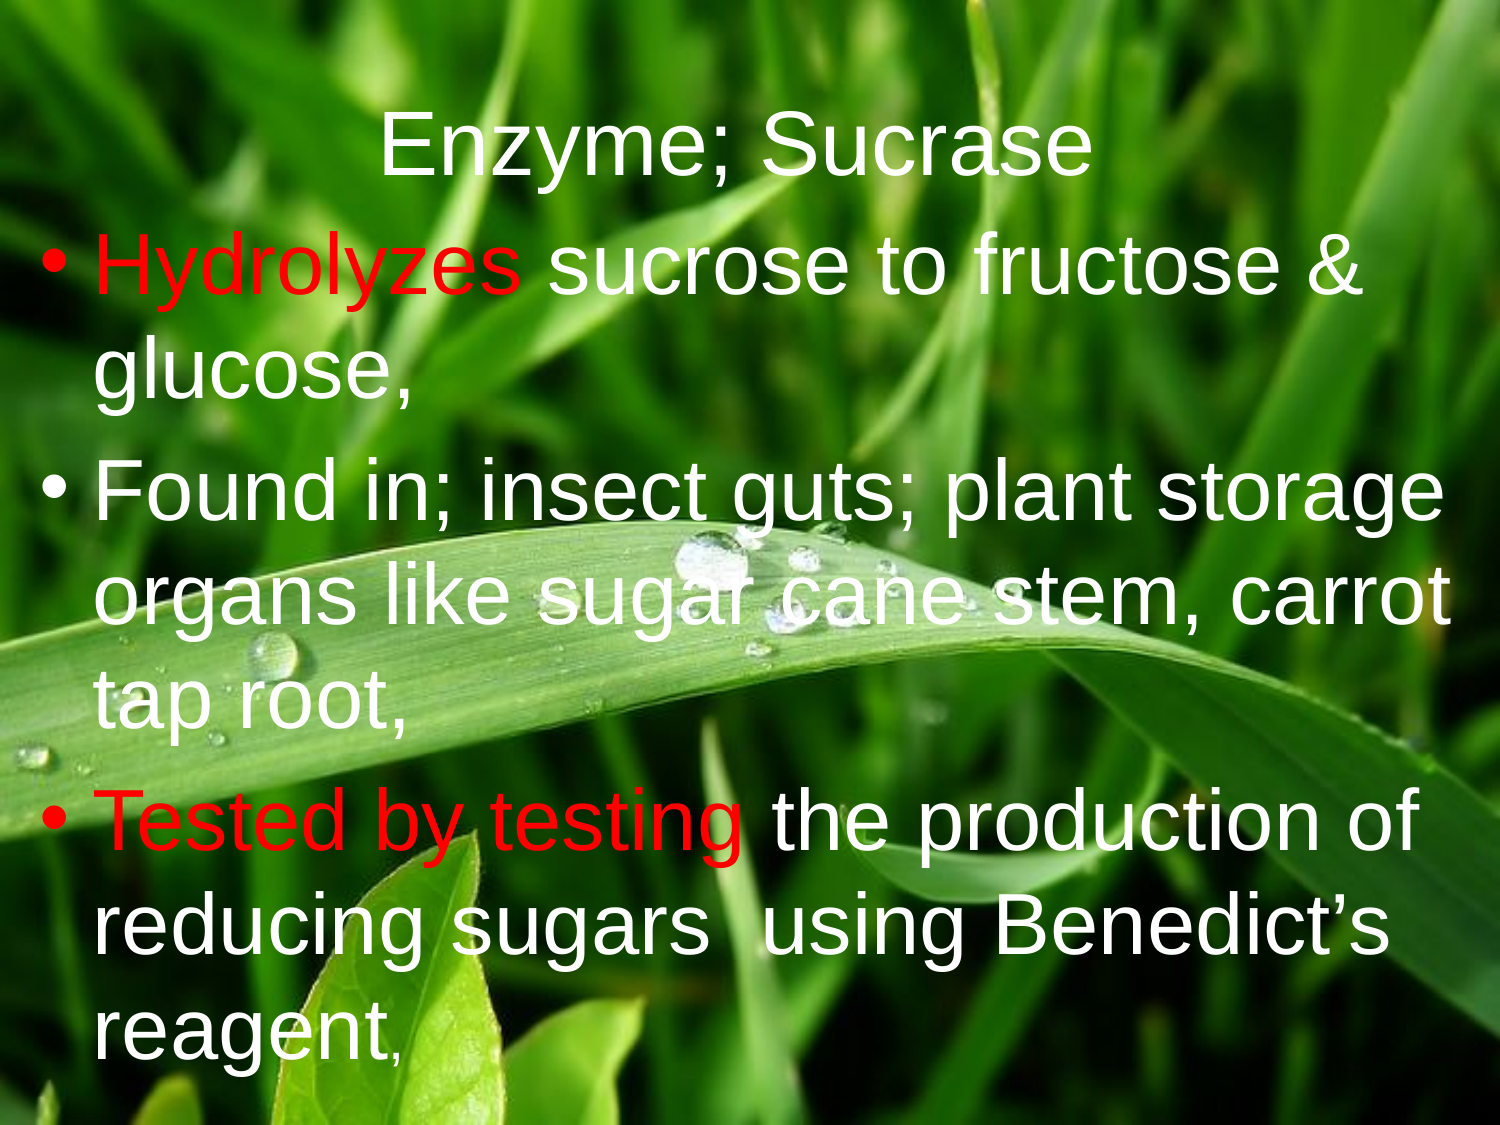

# Enzyme; Sucrase
Hydrolyzes sucrose to fructose & glucose,
Found in; insect guts; plant storage organs like sugar cane stem, carrot tap root,
Tested by testing the production of reducing sugars  using Benedict’s reagent,